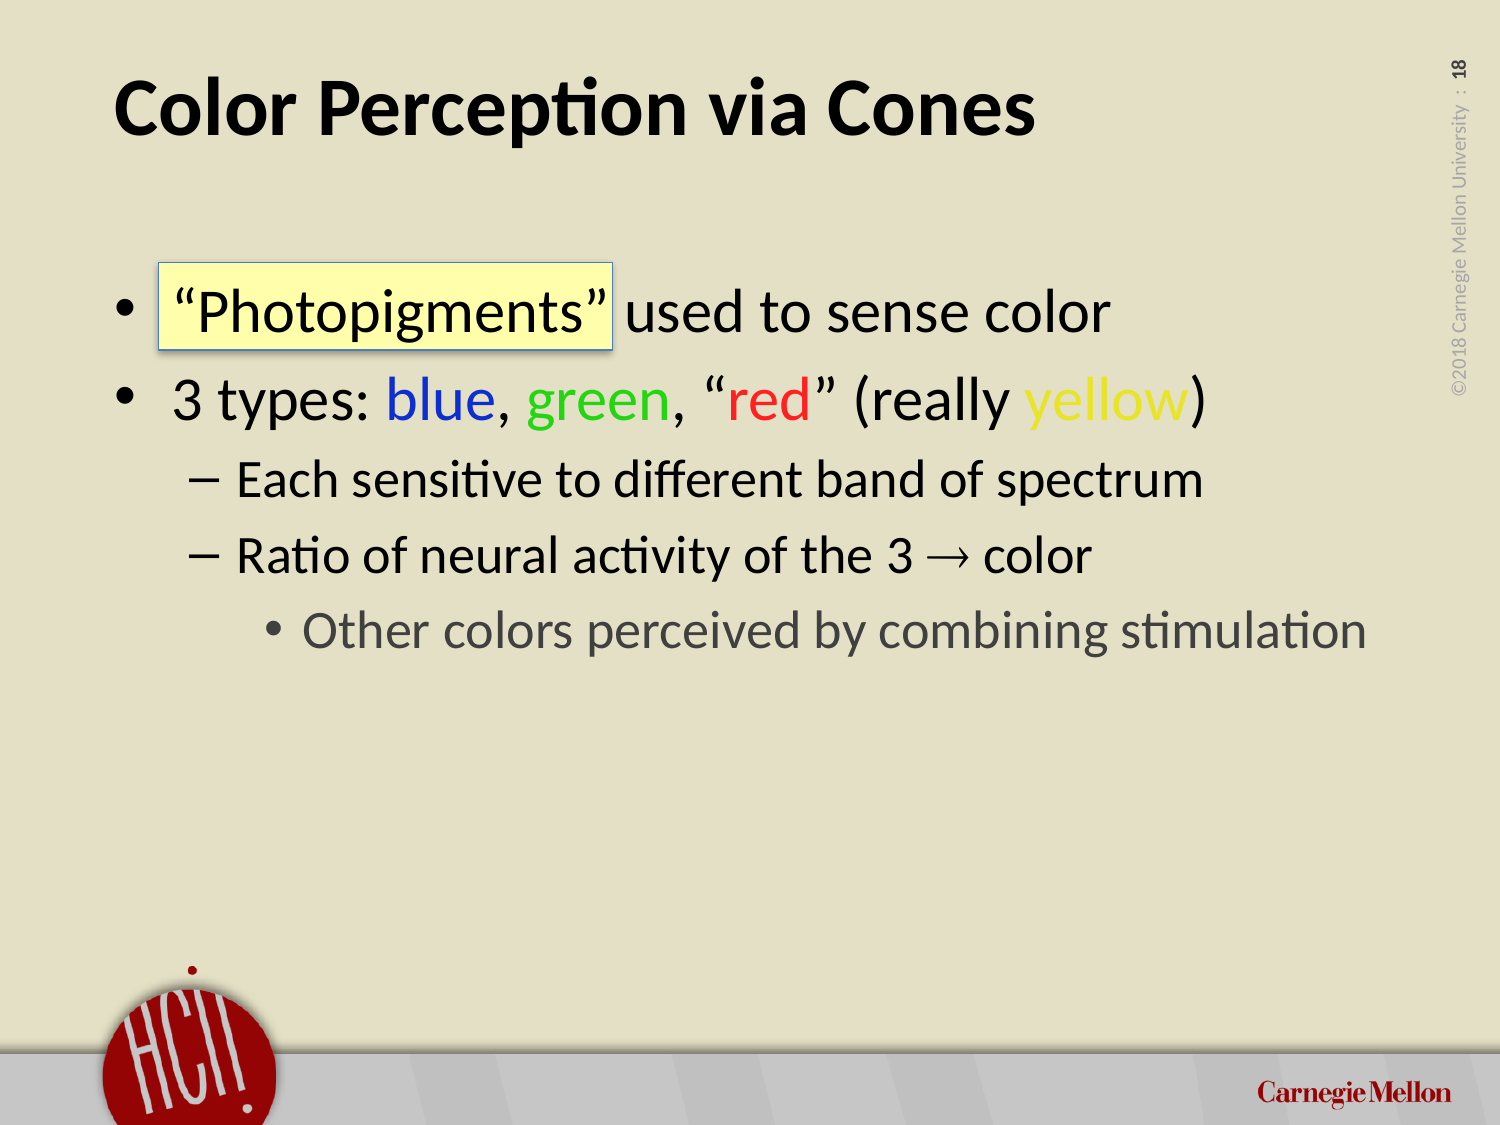

Color Perception via Cones
“Photopigments” used to sense color
3 types: blue, green, “red” (really yellow)
Each sensitive to different band of spectrum
Ratio of neural activity of the 3 → color
Other colors perceived by combining stimulation